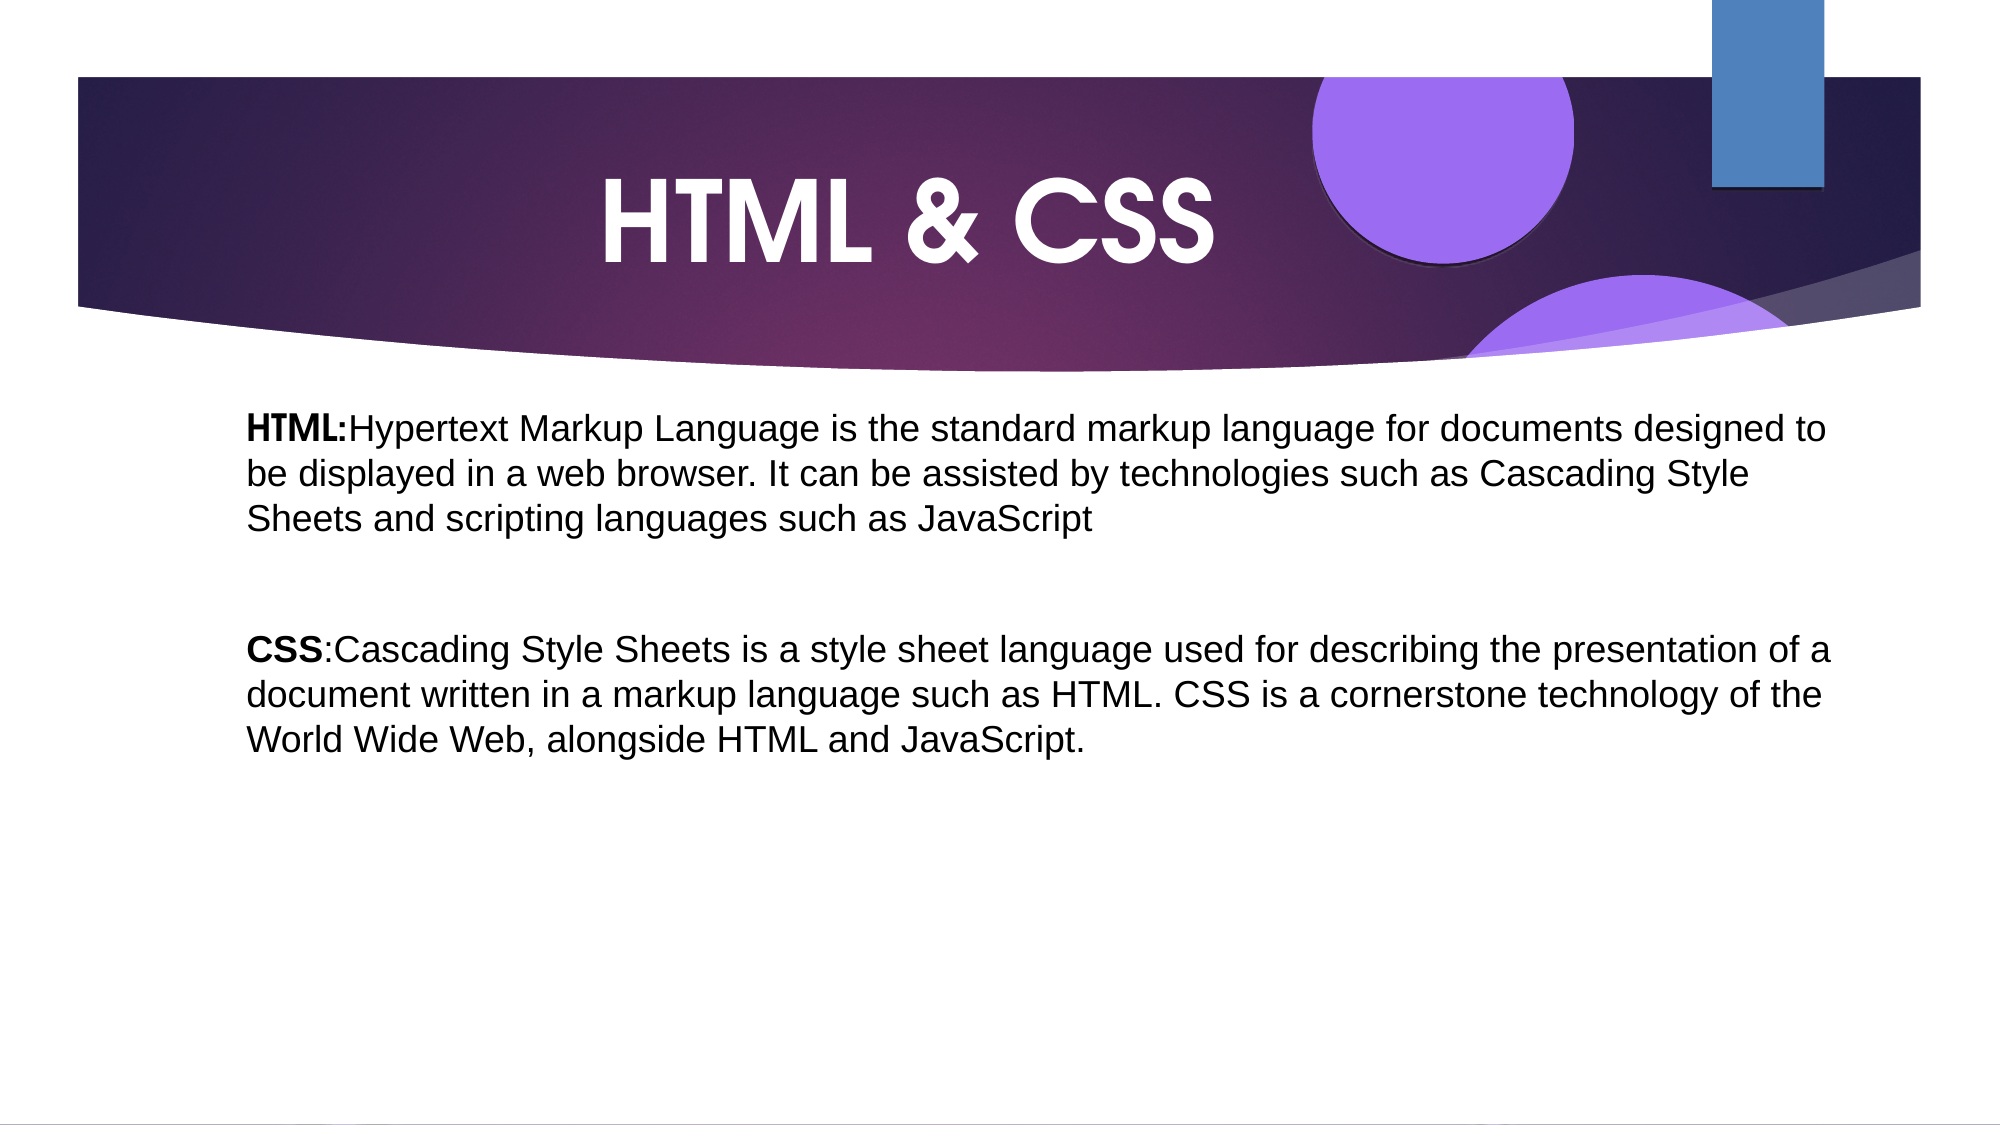

HTML & CSS
HTML:Hypertext Markup Language is the standard markup language for documents designed to be displayed in a web browser. It can be assisted by technologies such as Cascading Style Sheets and scripting languages such as JavaScript

CSS:Cascading Style Sheets is a style sheet language used for describing the presentation of a document written in a markup language such as HTML. CSS is a cornerstone technology of the World Wide Web, alongside HTML and JavaScript.